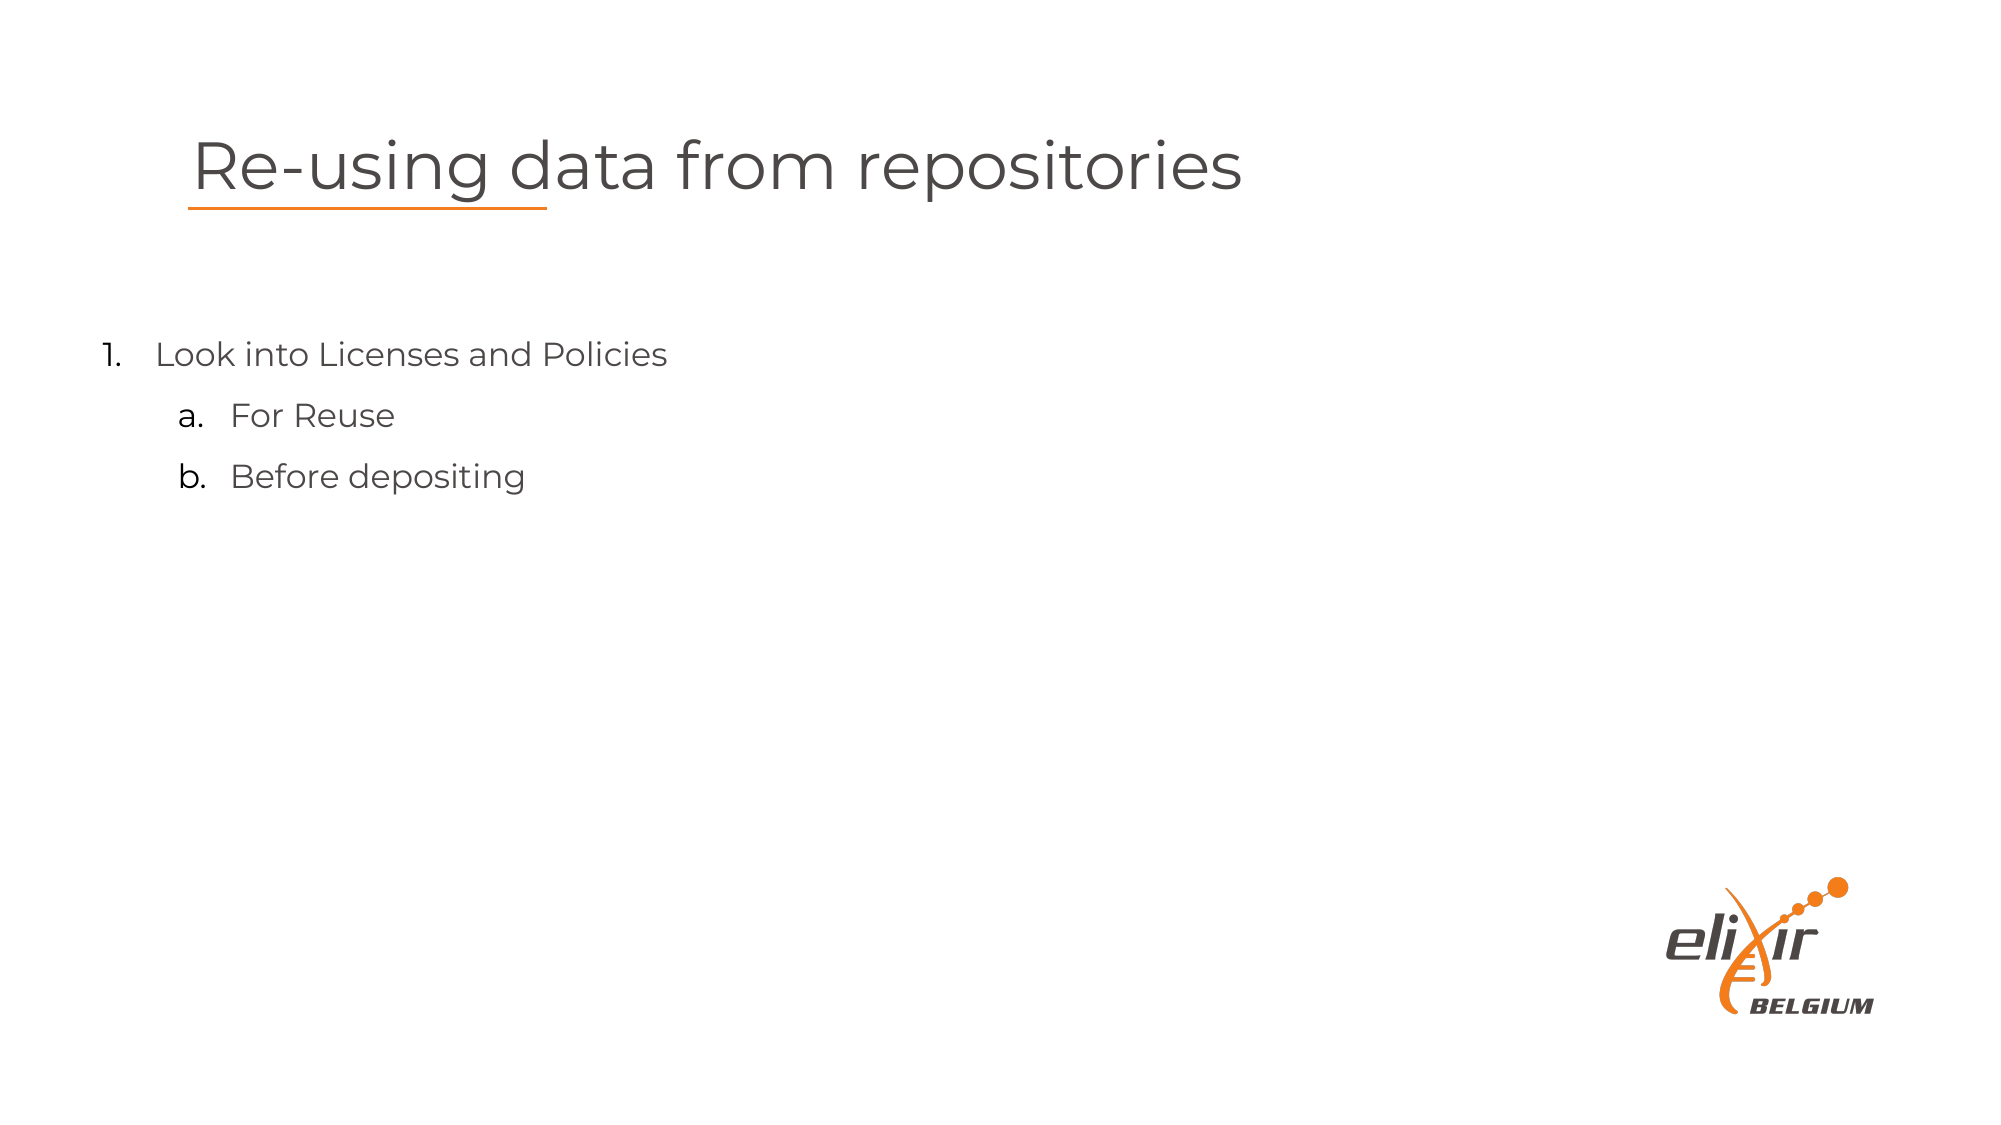

Re-using data from repositories
Look into Licenses and Policies
For Reuse
Before depositing